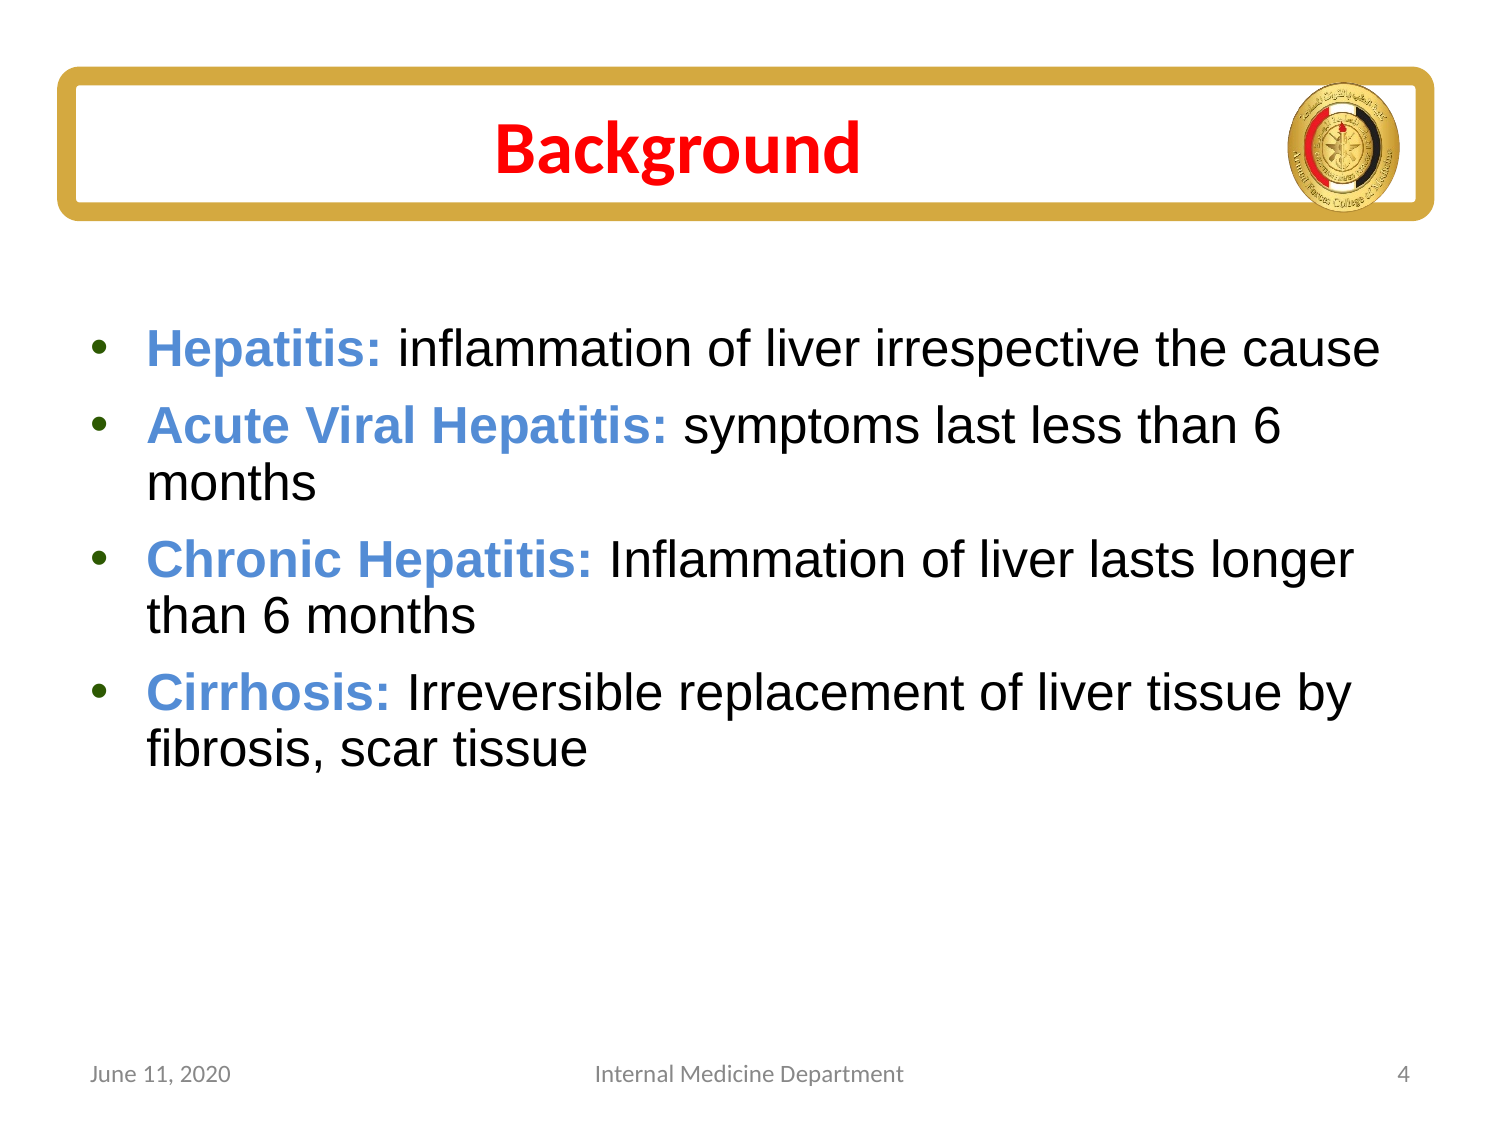

# Background
Hepatitis: inflammation of liver irrespective the cause
Acute Viral Hepatitis: symptoms last less than 6 months
Chronic Hepatitis: Inflammation of liver lasts longer than 6 months
Cirrhosis: Irreversible replacement of liver tissue by  fibrosis, scar tissue

June 11, 2020
Internal Medicine Department
4